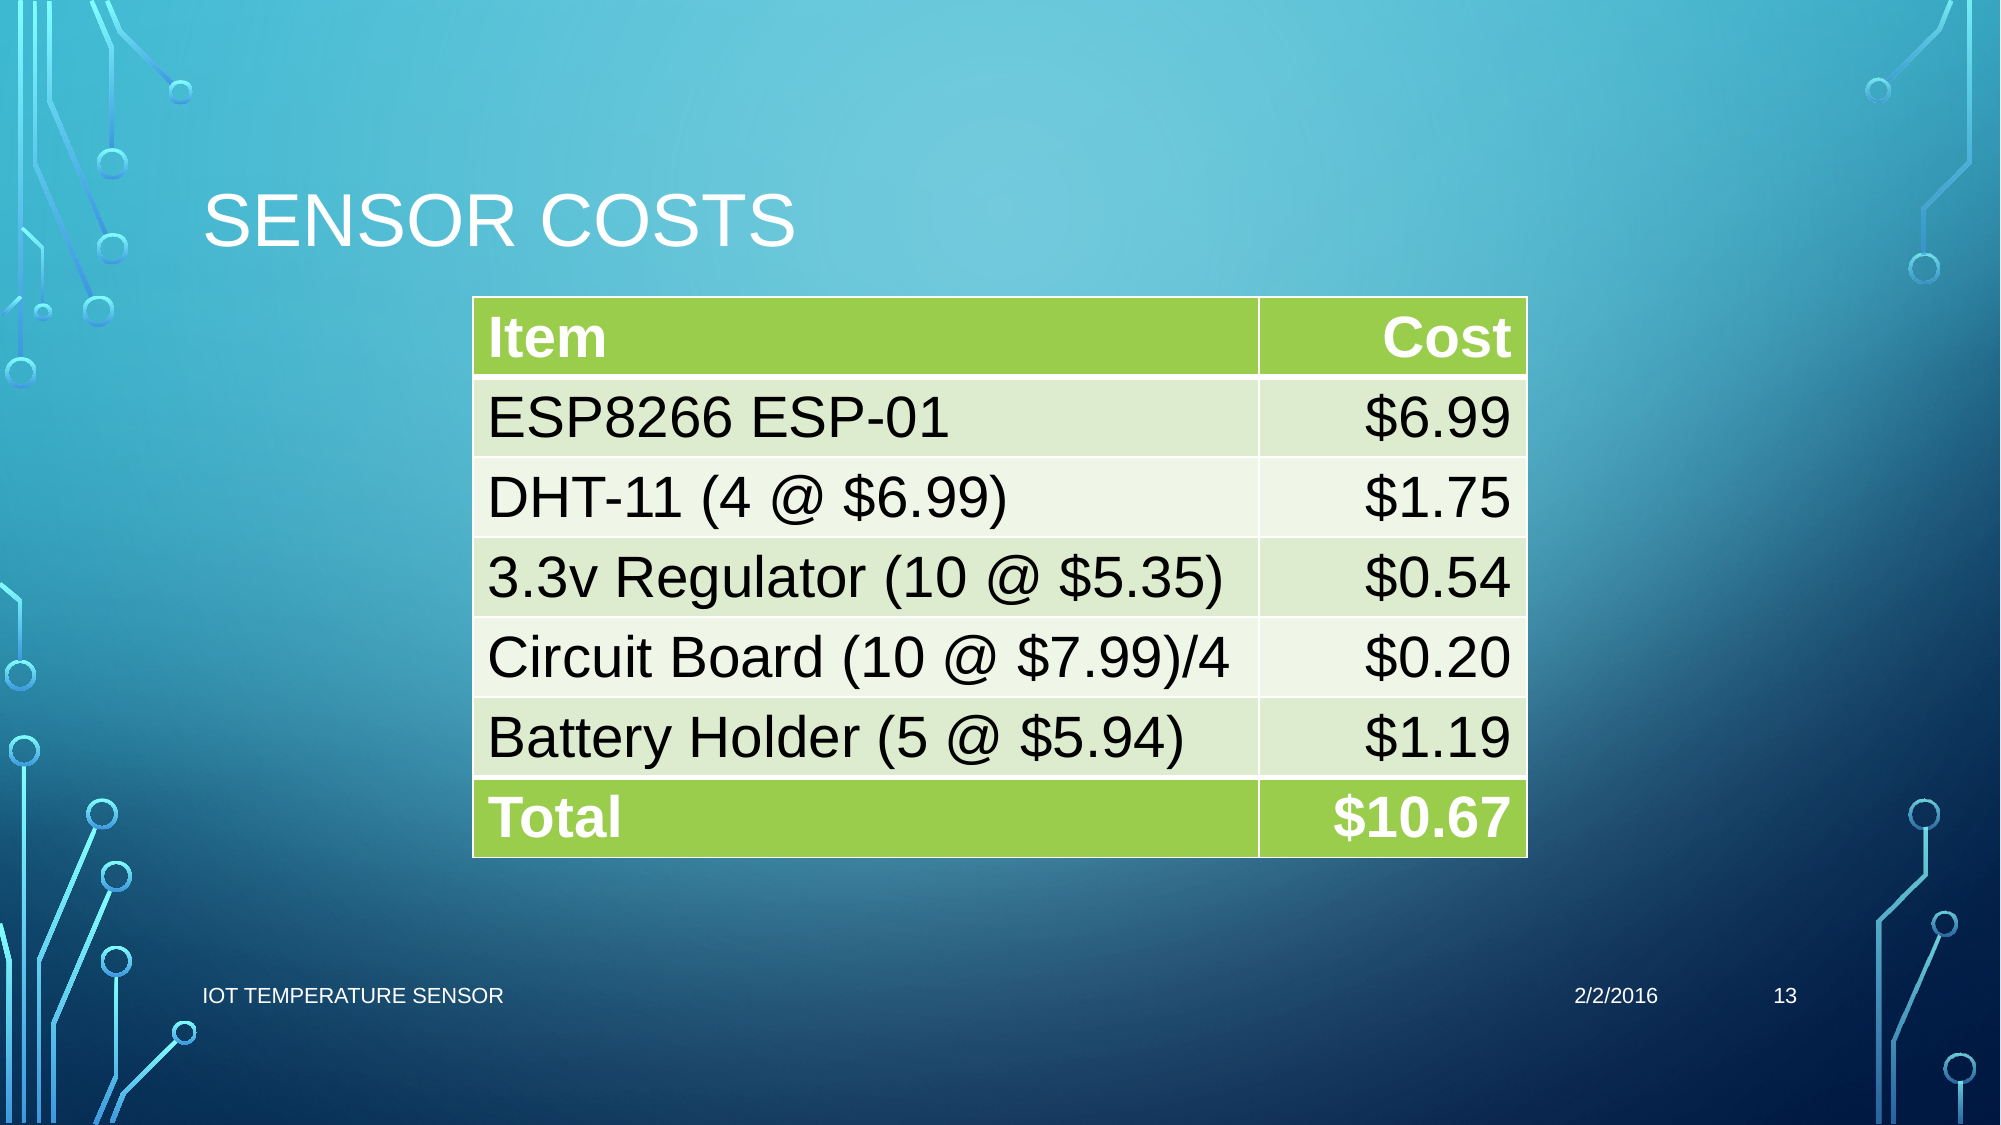

# Sensor Costs
| Item | Cost |
| --- | --- |
| ESP8266 ESP-01 | $6.99 |
| DHT-11 (4 @ $6.99) | $1.75 |
| 3.3v Regulator (10 @ $5.35) | $0.54 |
| Circuit Board (10 @ $7.99)/4 | $0.20 |
| Battery Holder (5 @ $5.94) | $1.19 |
| Total | $10.67 |
13
IoT Temperature Sensor
2/2/2016